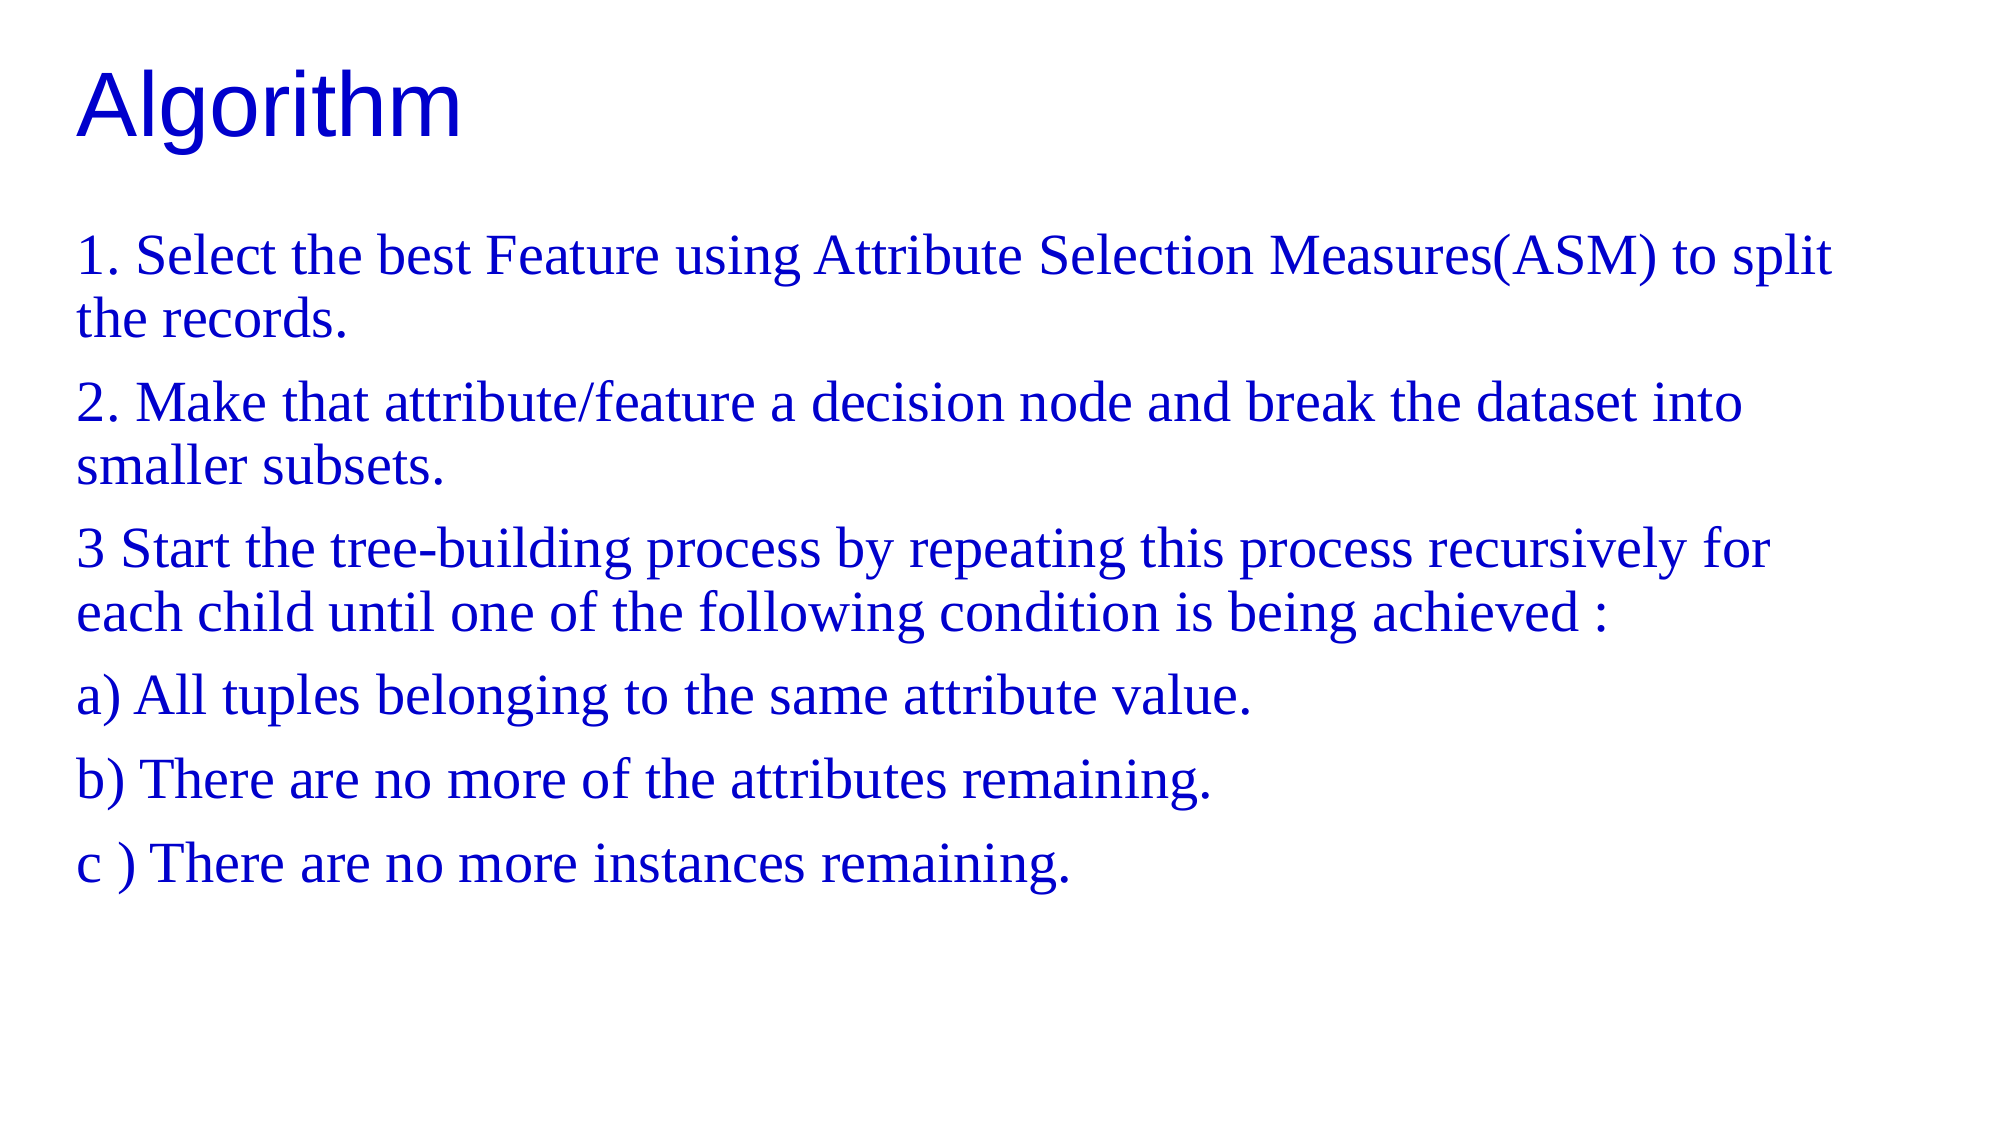

# Algorithm
1. Select the best Feature using Attribute Selection Measures(ASM) to split the records.
2. Make that attribute/feature a decision node and break the dataset into smaller subsets.
3 Start the tree-building process by repeating this process recursively for each child until one of the following condition is being achieved :
a) All tuples belonging to the same attribute value.
b) There are no more of the attributes remaining.
c ) There are no more instances remaining.